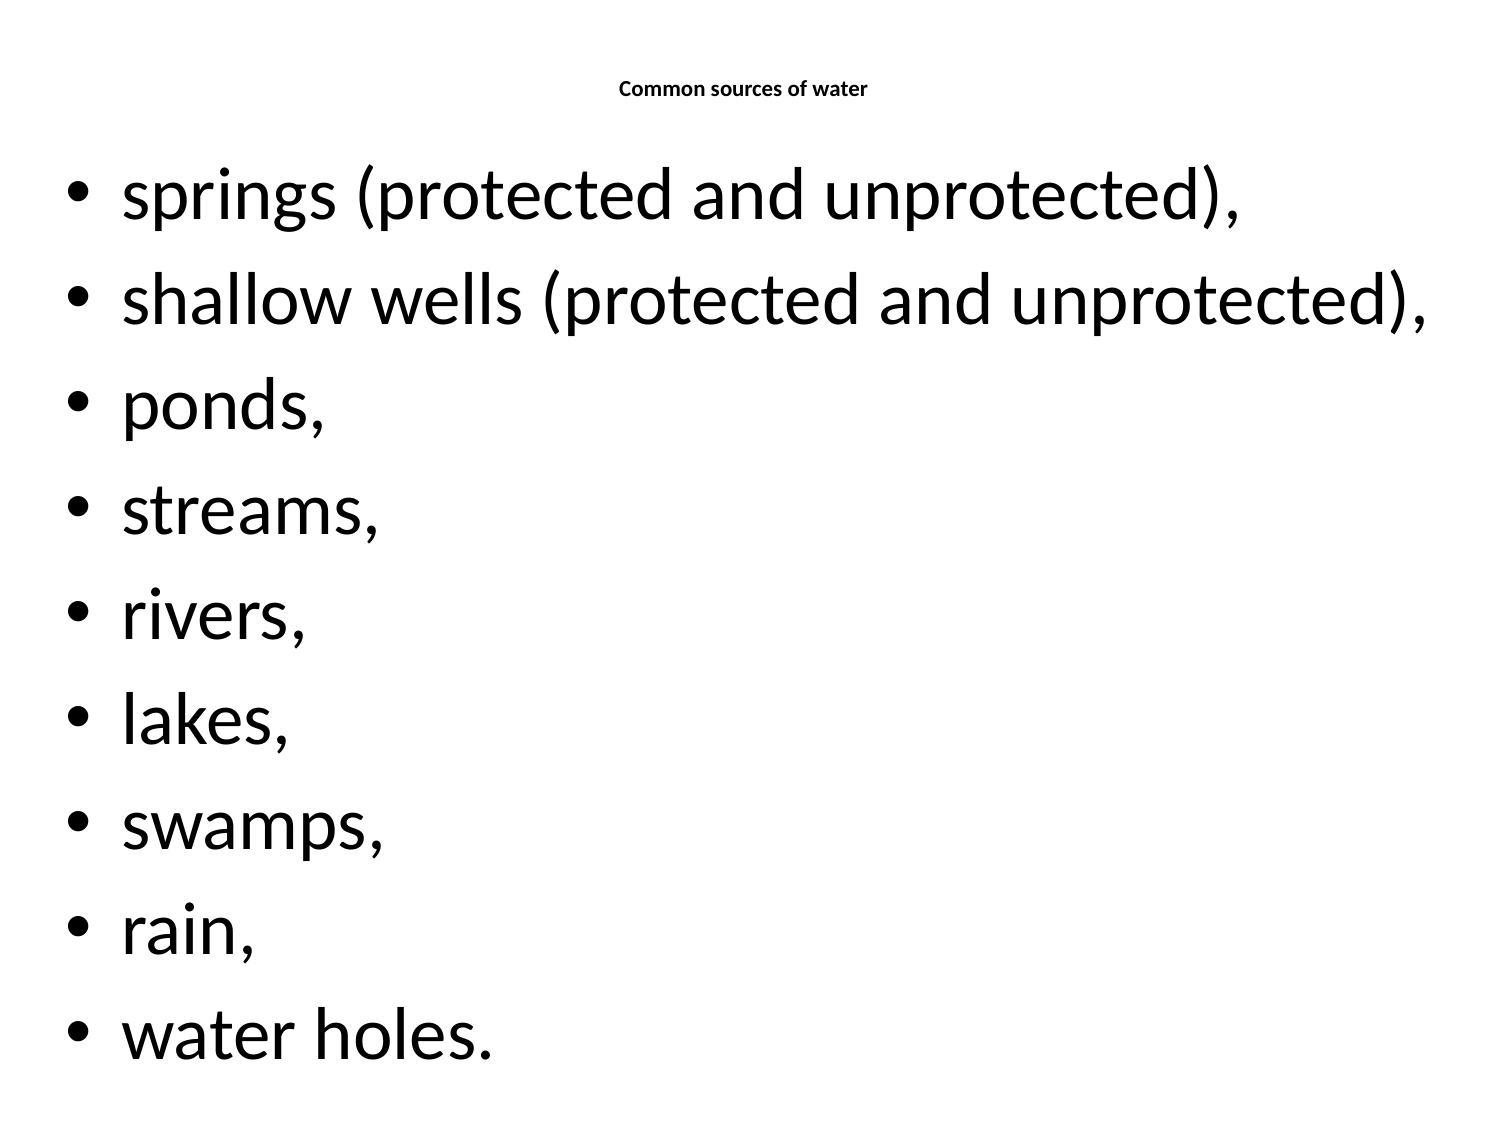

# Common sources of water
springs (protected and unprotected),
shallow wells (protected and unprotected),
ponds,
streams,
rivers,
lakes,
swamps,
rain,
water holes.